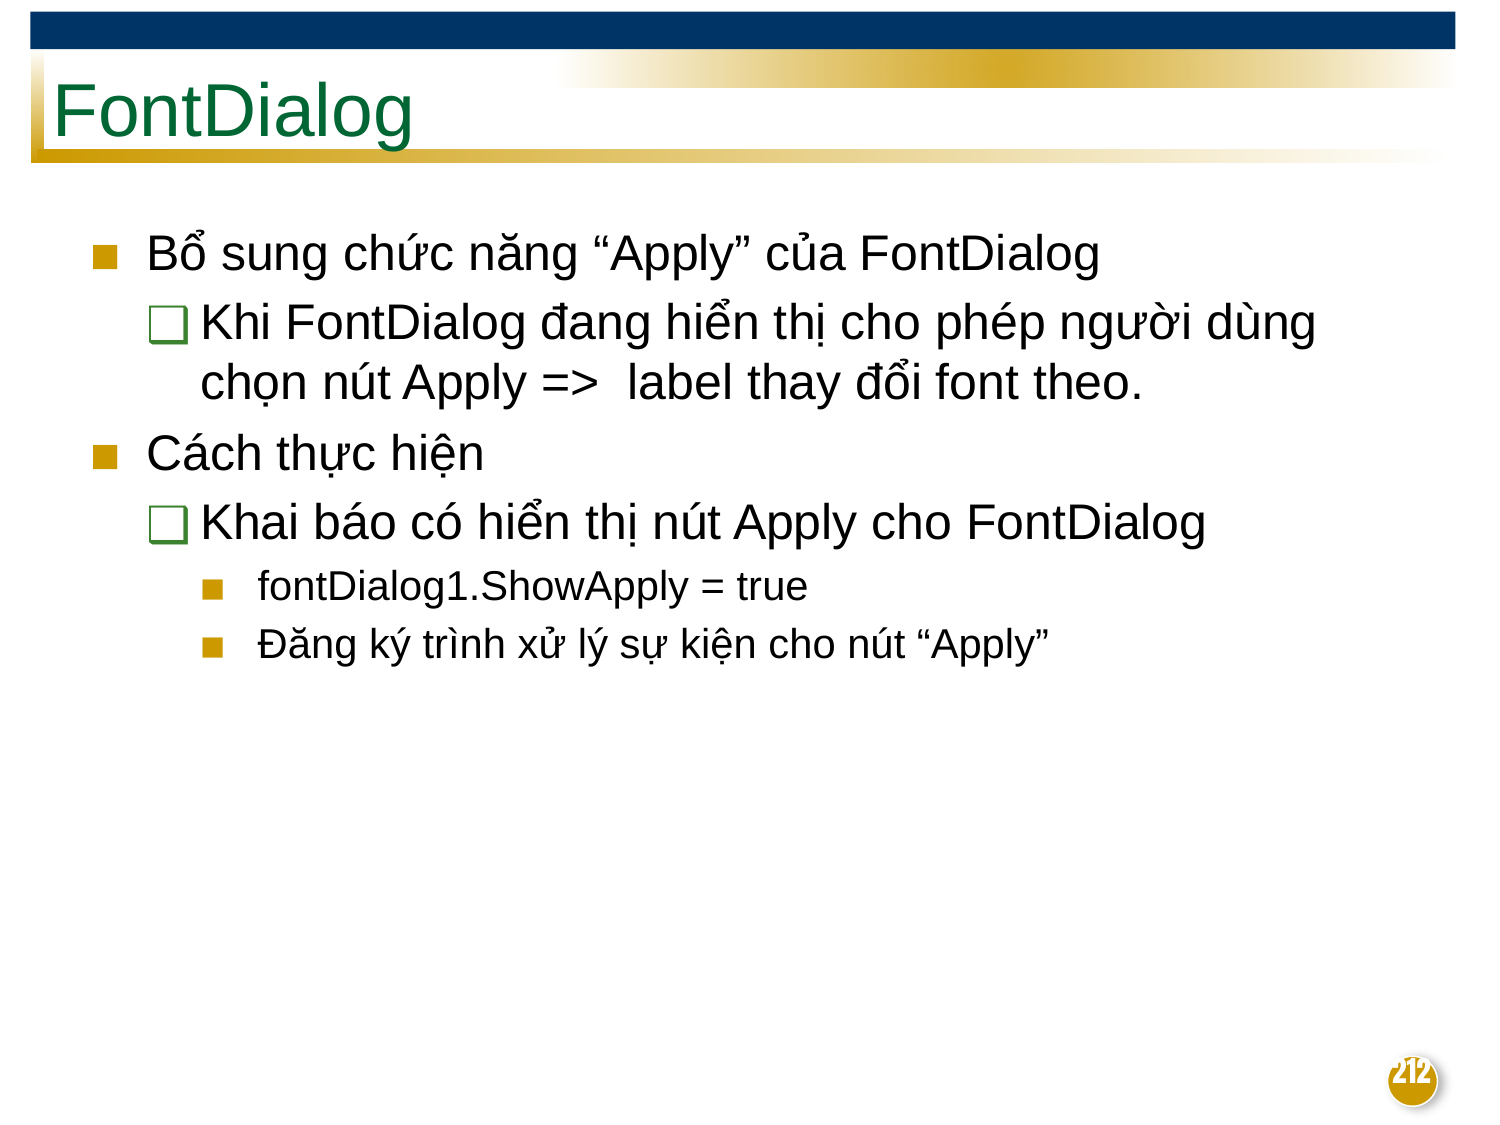

# FontDialog
Bổ sung chức năng “Apply” của FontDialog
Khi FontDialog đang hiển thị cho phép người dùng chọn nút Apply =>  label thay đổi font theo.
Cách thực hiện
Khai báo có hiển thị nút Apply cho FontDialog
fontDialog1.ShowApply = true
Đăng ký trình xử lý sự kiện cho nút “Apply”

212